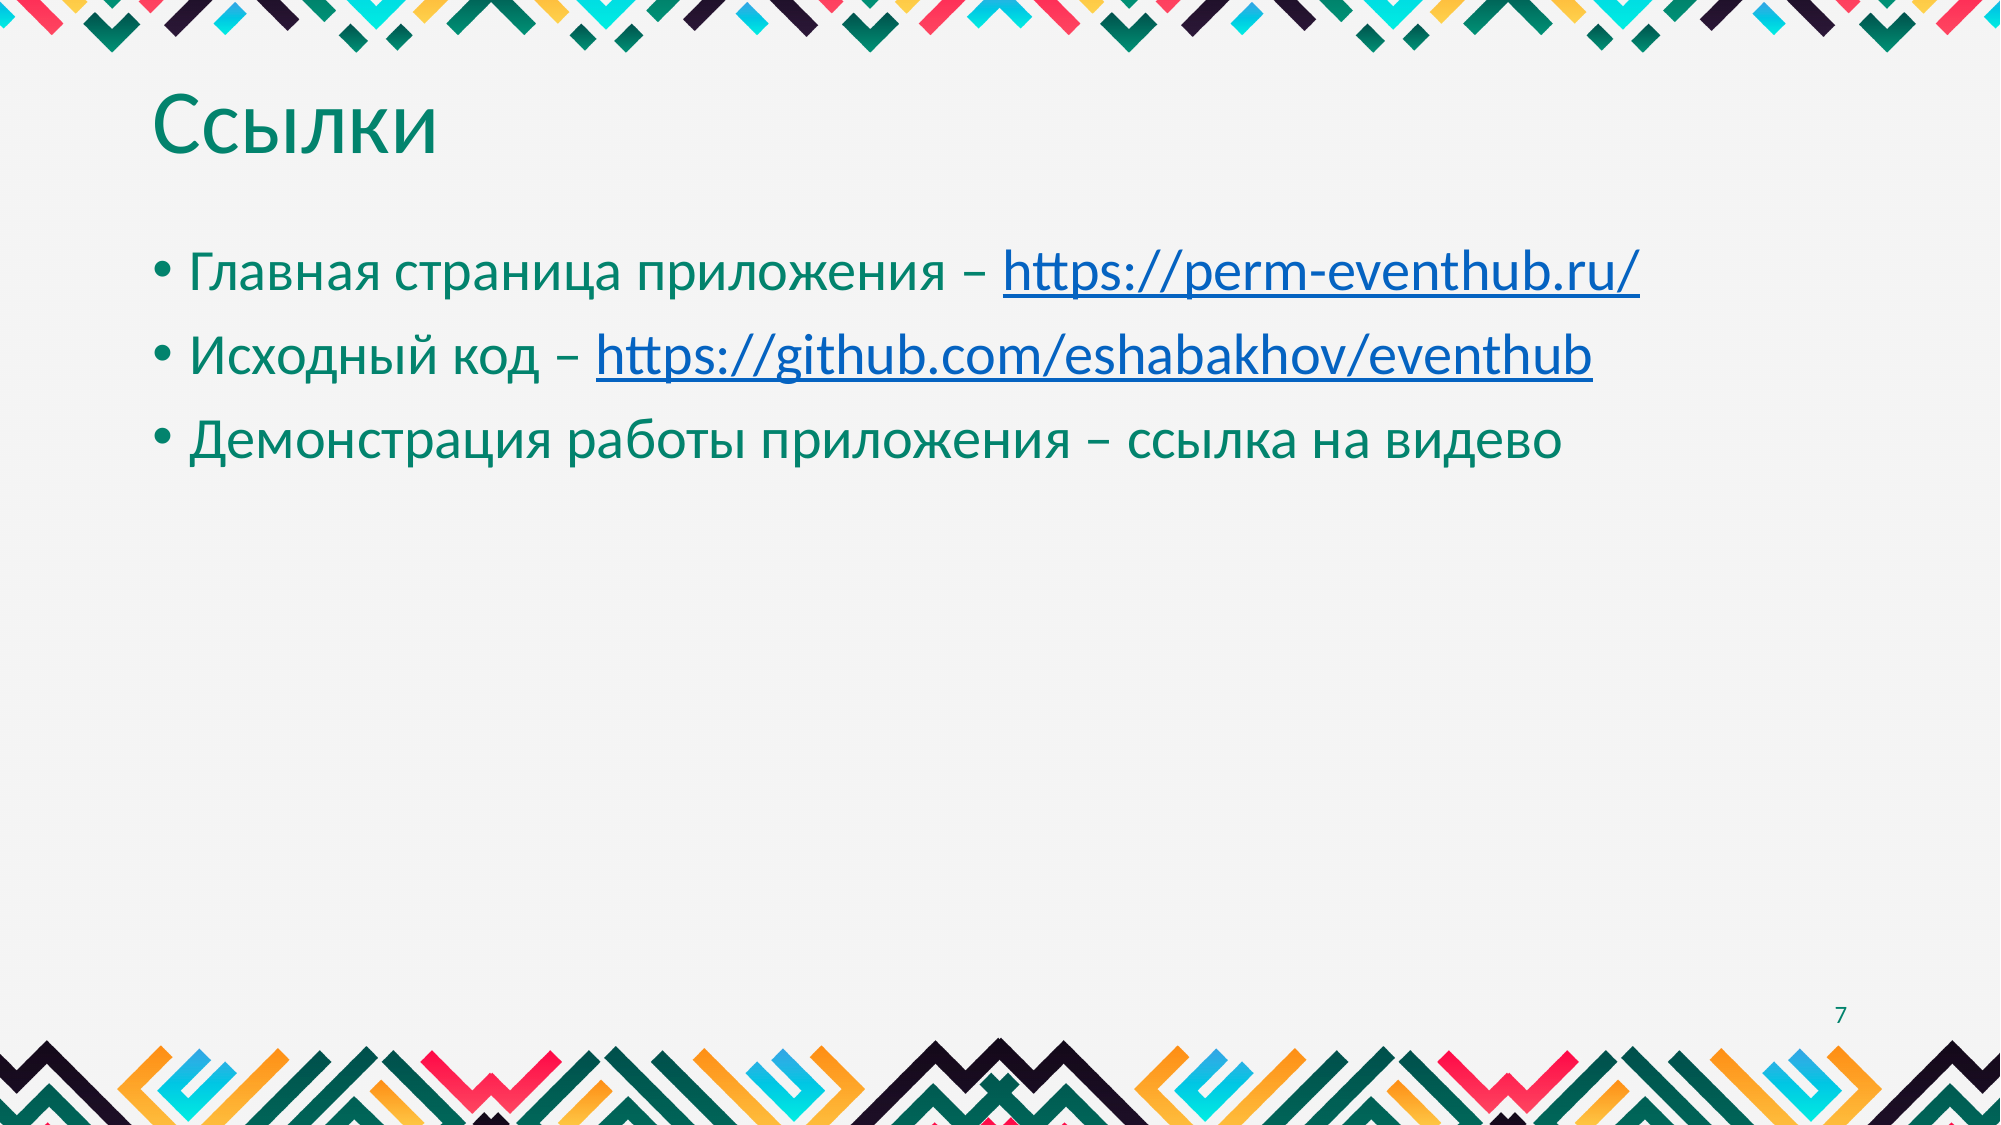

# Ссылки
Главная страница приложения – https://perm-eventhub.ru/
Исходный код – https://github.com/eshabakhov/eventhub
Демонстрация работы приложения – ссылка на видево

7